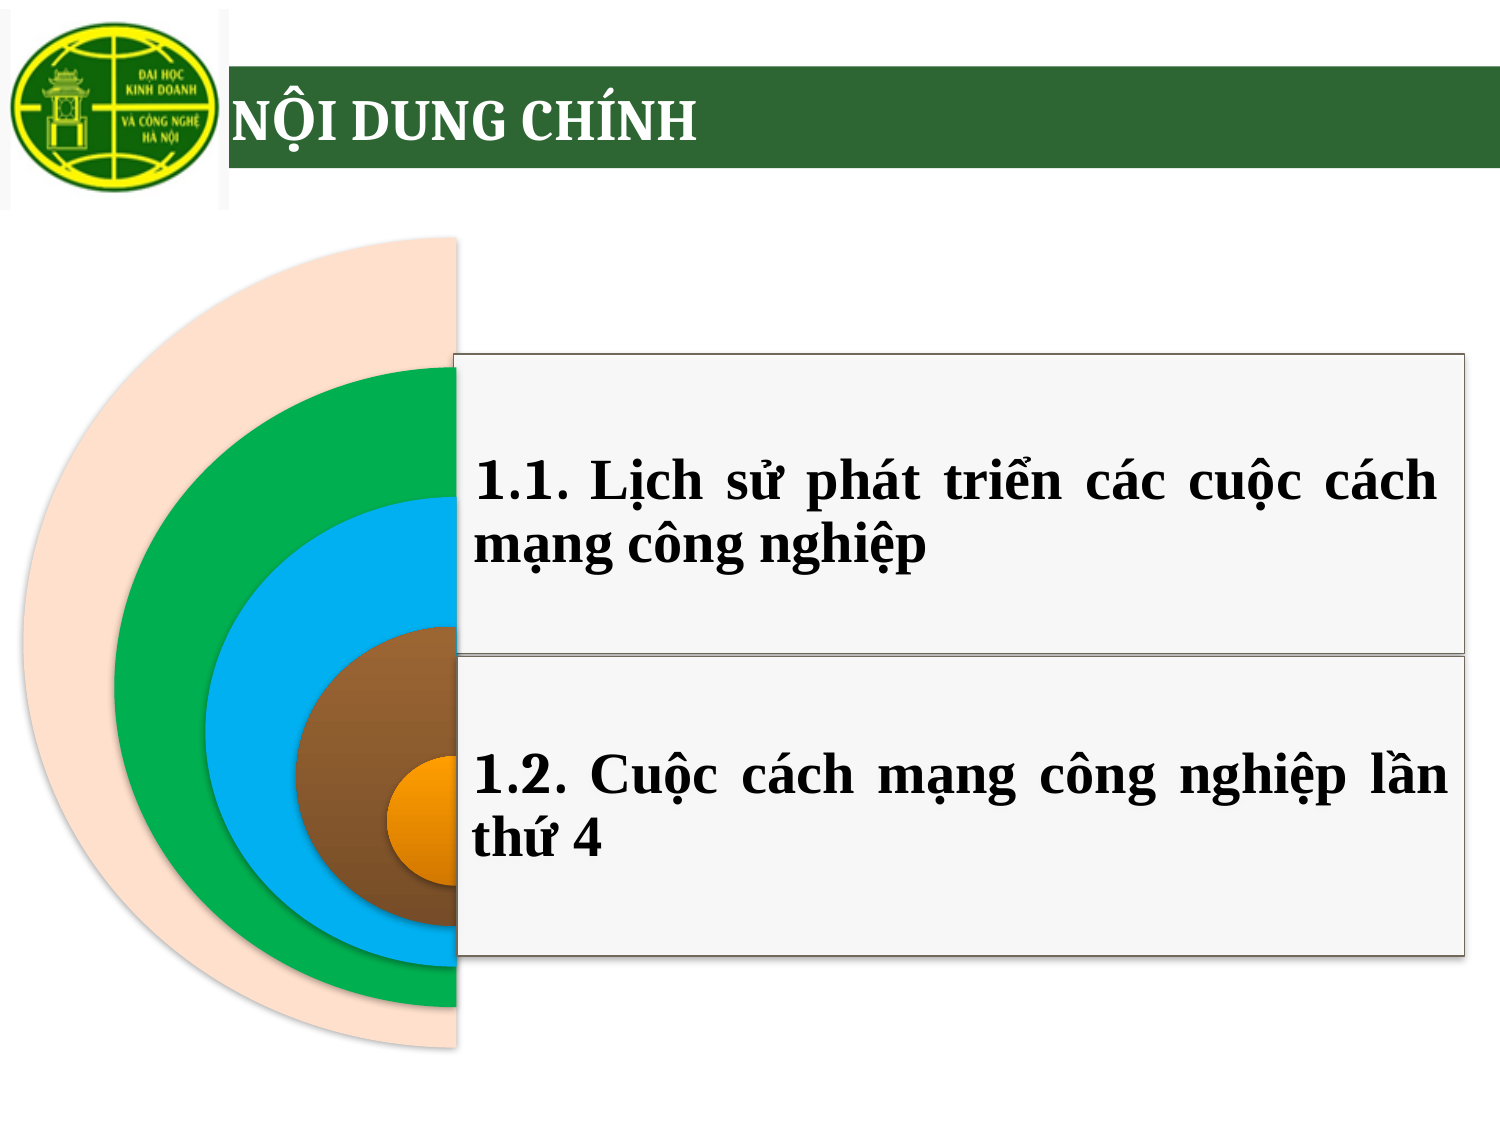

# NỘI DUNG CHÍNH

1.1. Lịch sử phát triển các cuộc cách mạng công nghiệp

1.2. Cuộc cách mạng công nghiệp lần thứ 4